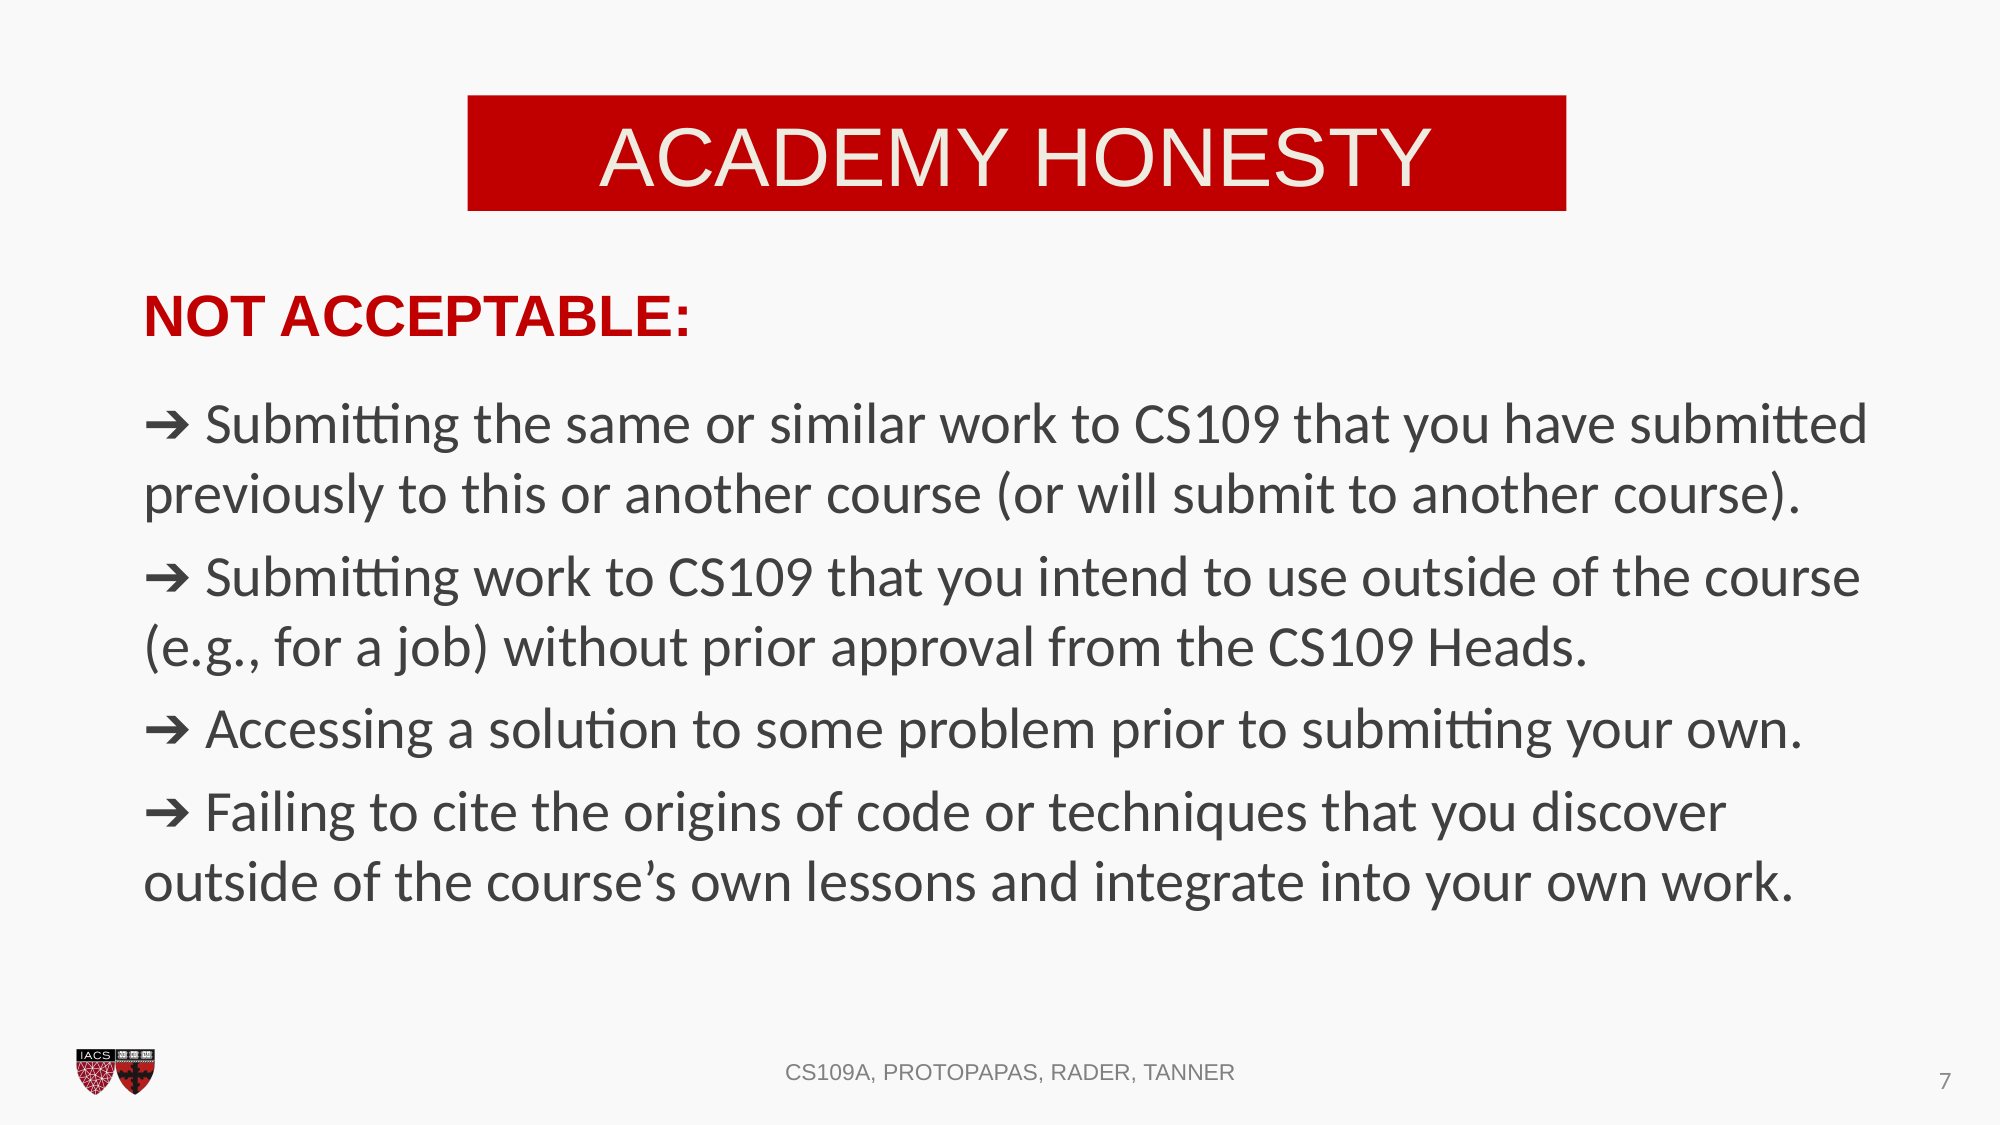

ACADEMY HONESTY
NOT ACCEPTABLE:
➔ Submitting the same or similar work to CS109 that you have submitted previously to this or another course (or will submit to another course).
➔ Submitting work to CS109 that you intend to use outside of the course (e.g., for a job) without prior approval from the CS109 Heads.
➔ Accessing a solution to some problem prior to submitting your own.
➔ Failing to cite the origins of code or techniques that you discover outside of the course’s own lessons and integrate into your own work.

7